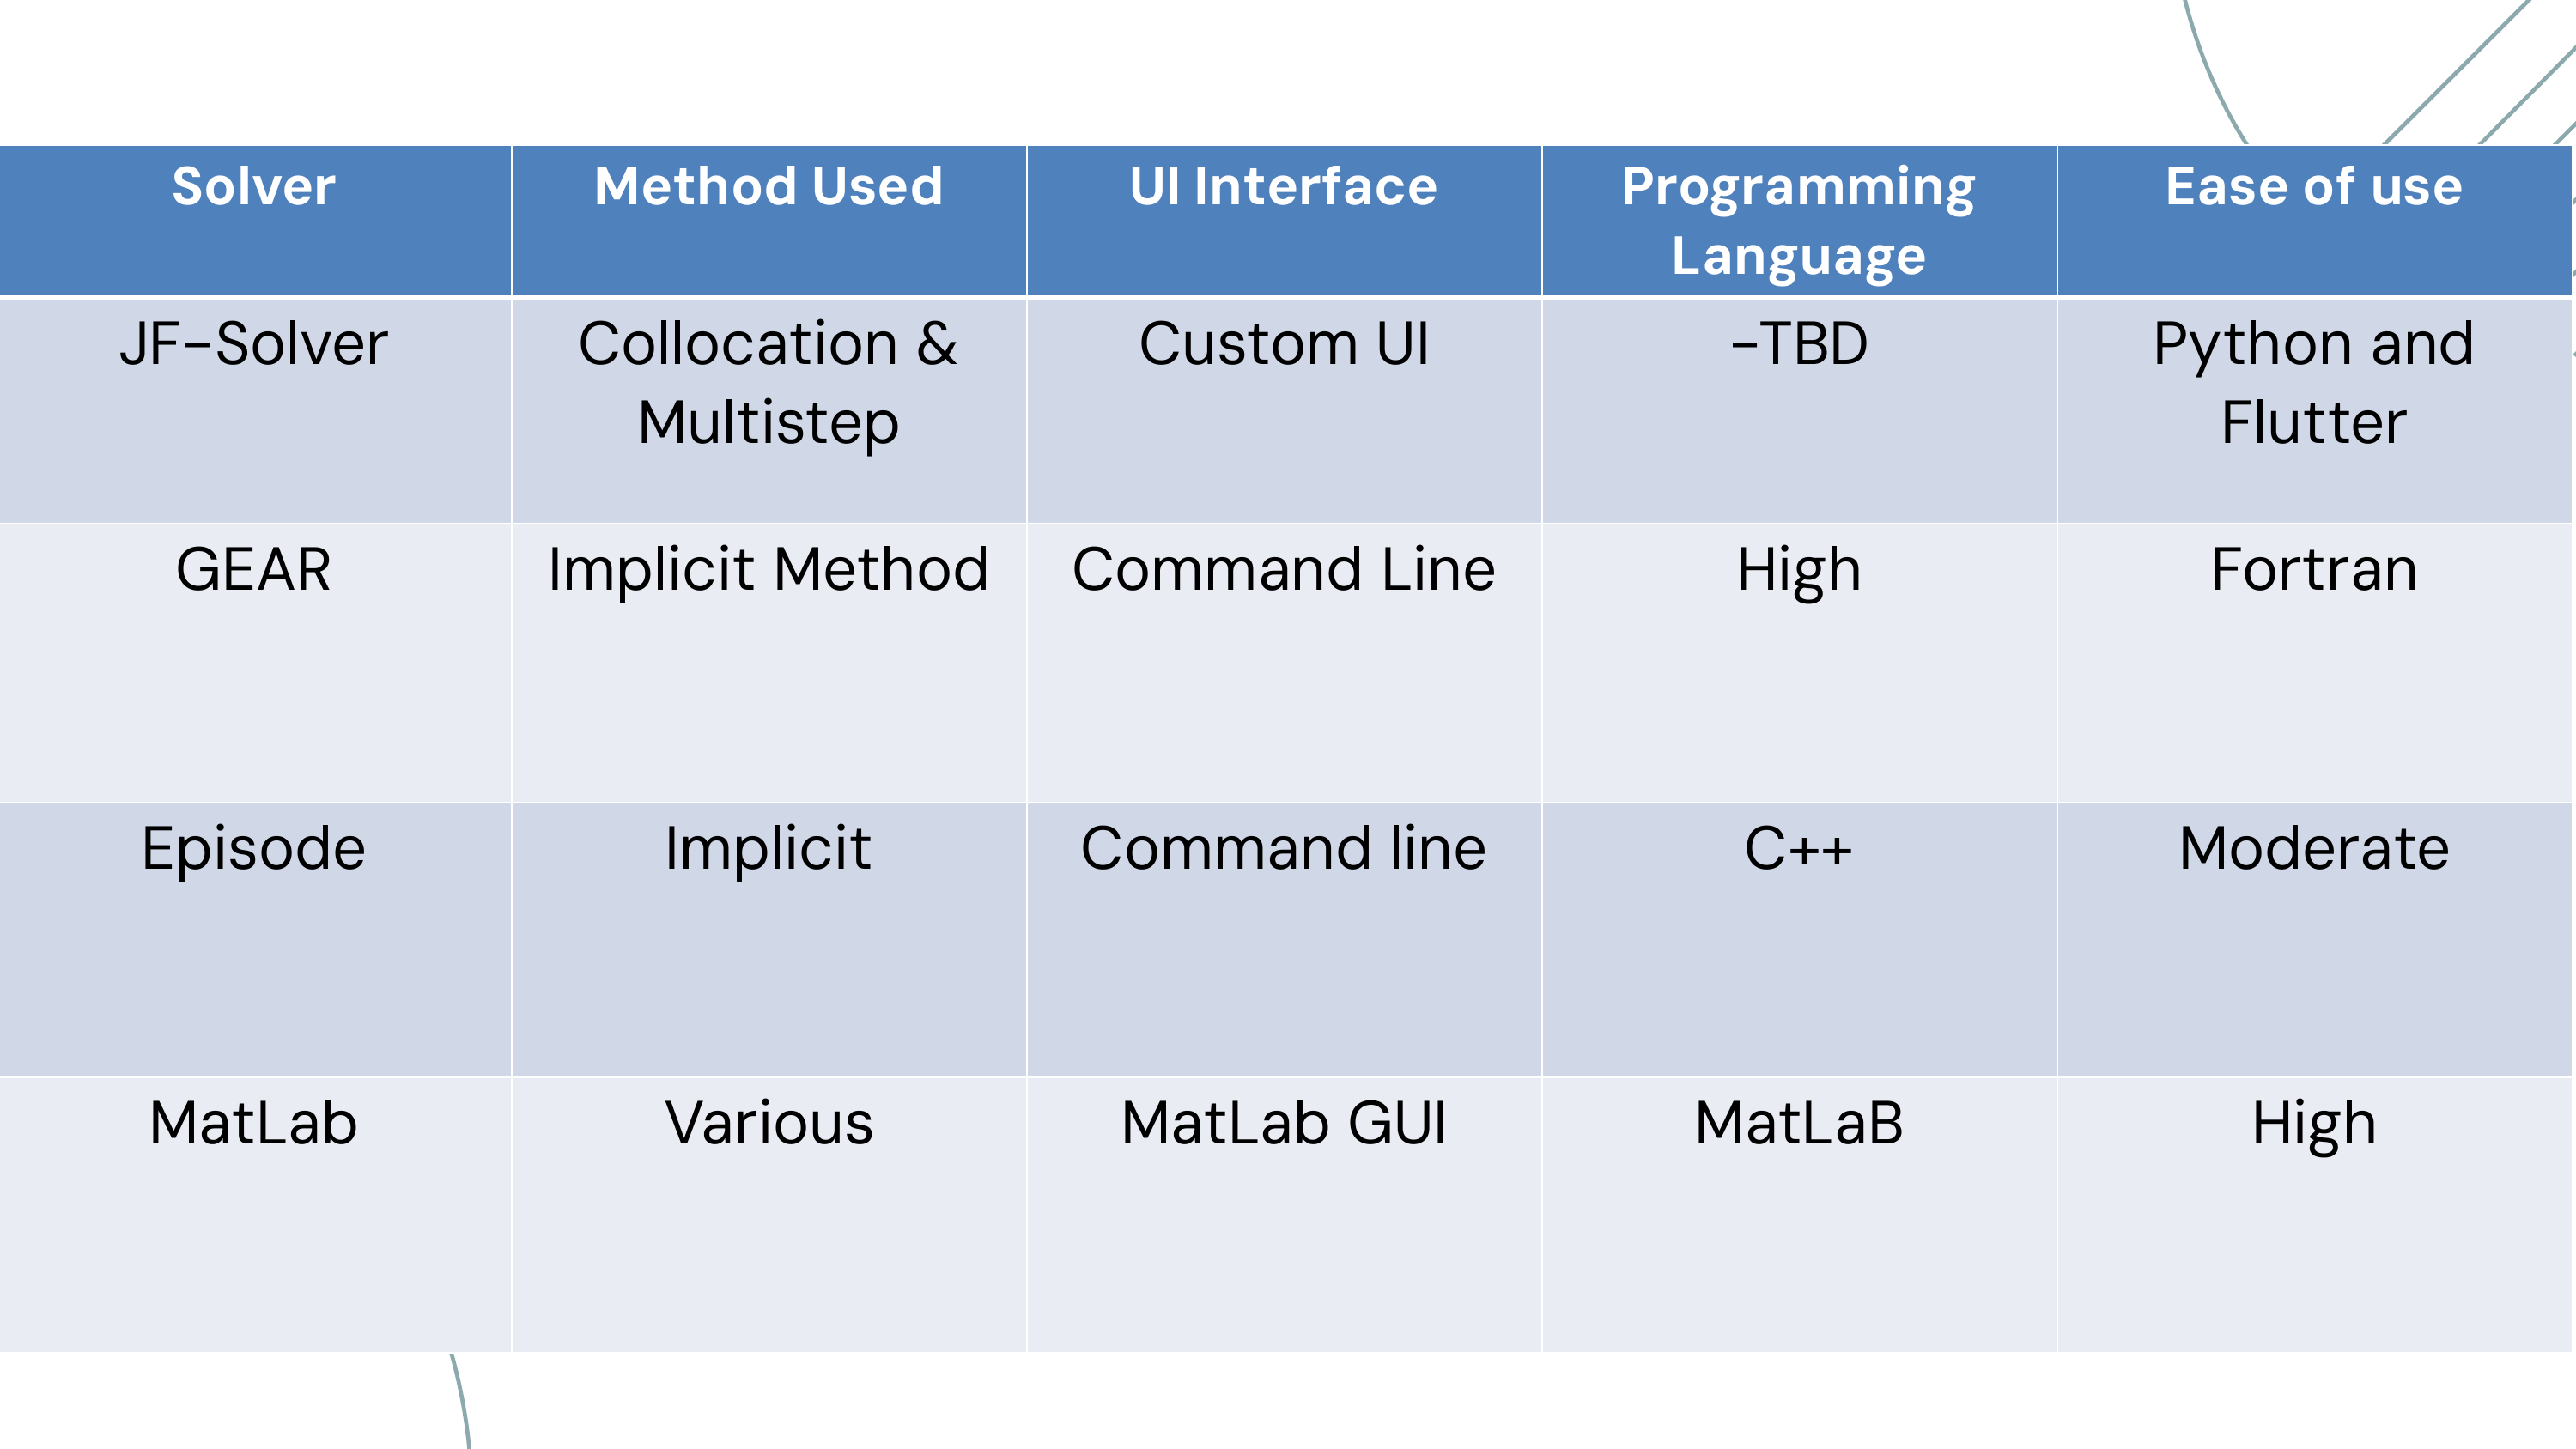

| Solver | Method Used | UI Interface | Programming Language | Ease of use |
| --- | --- | --- | --- | --- |
| JF-Solver | Collocation & Multistep | Custom UI | -TBD | Python and Flutter |
| GEAR | Implicit Method | Command Line | High | Fortran |
| Episode | Implicit | Command line | C++ | Moderate |
| MatLab | Various | MatLab GUI | MatLaB | High |